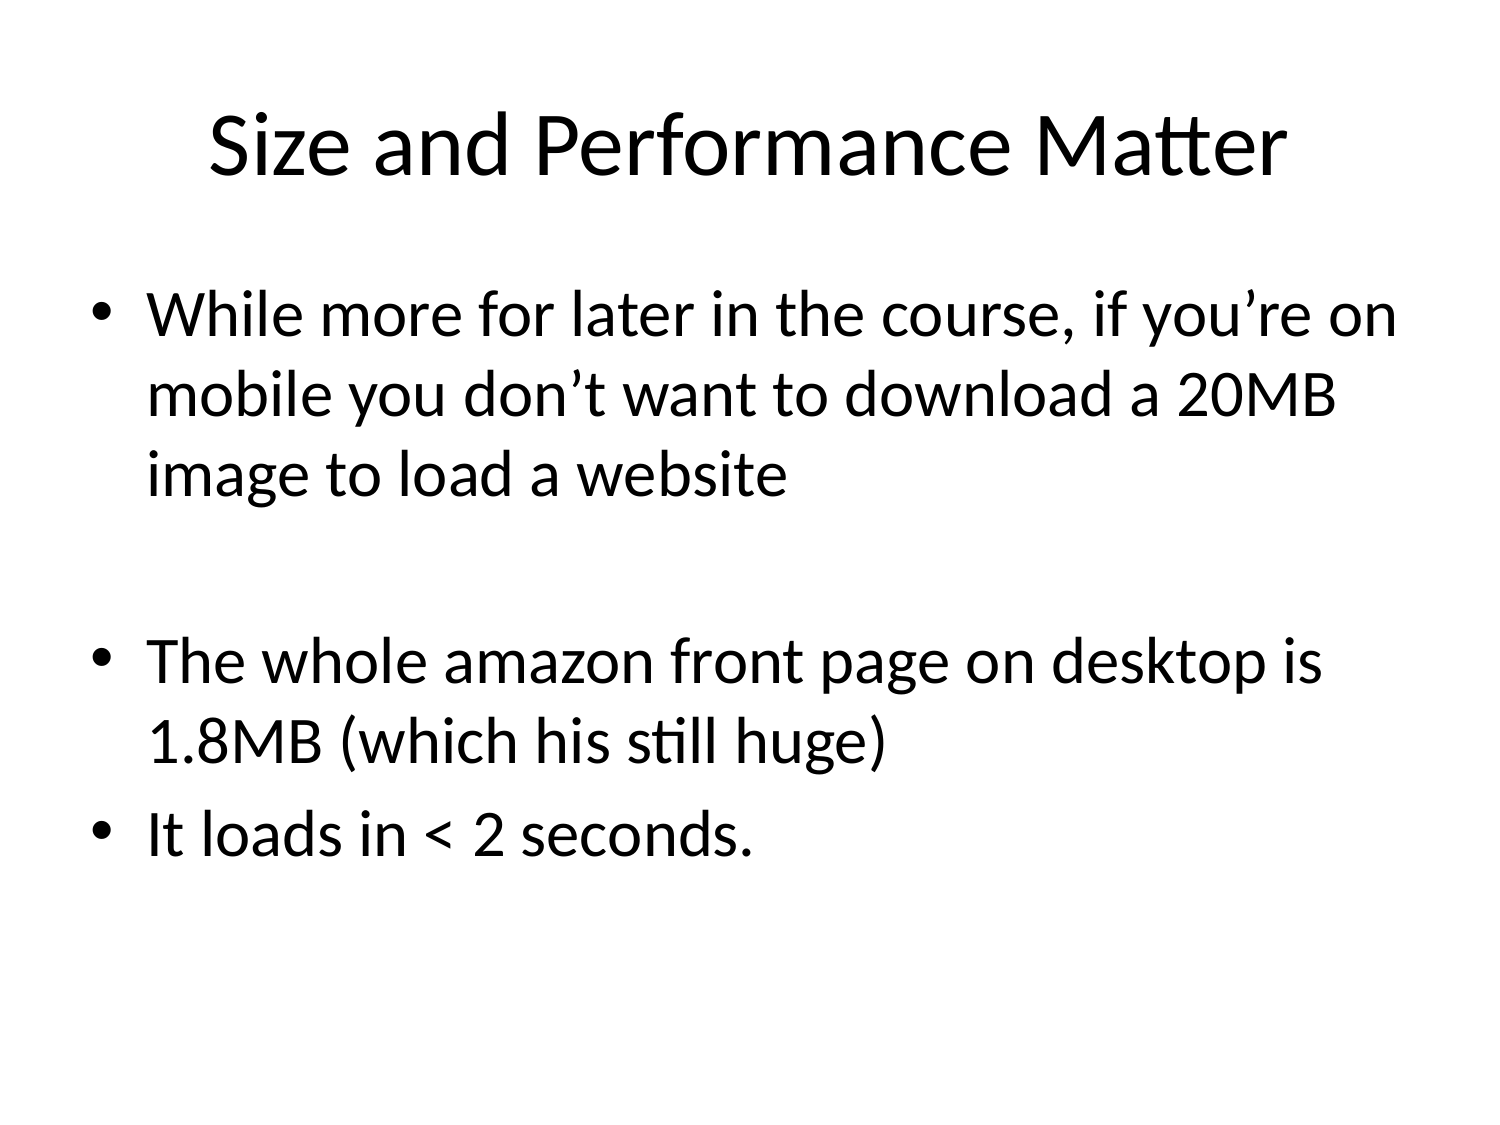

# Size and Performance Matter
While more for later in the course, if you’re on mobile you don’t want to download a 20MB image to load a website

The whole amazon front page on desktop is 1.8MB (which his still huge)
It loads in < 2 seconds.